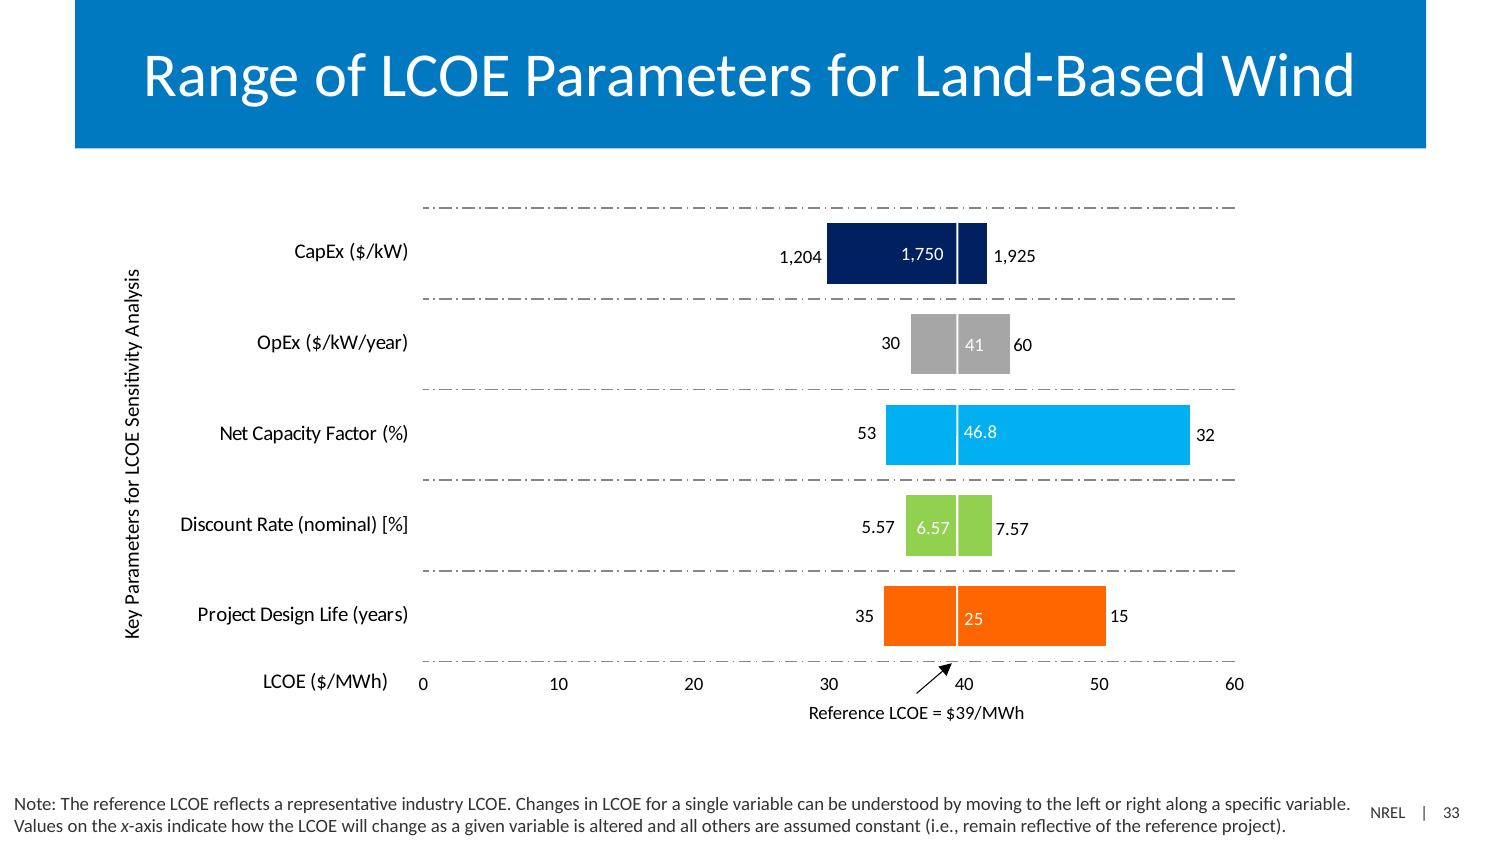

# Range of LCOE Parameters for Land-Based Wind

### Chart

| Category |  |  |
|---|---|---|
| Project Design Life (years) | 34.083710591284444 | 16.394050493439657 |
| Discount Rate (nominal) [%] | 35.72901321240097 | 6.319045332567562 |
| Net Capacity Factor (%) | 34.25421837498805 | 22.479330808585907 |
| OpEx ($/kW/year) | 36.05398387328077 | 7.317470574824718 |
| CapEx ($/kW) | 29.82313335723107 | 11.838051837731399 |
1,750
1,925
1,204
30
60
41
46.8
53
32
Key Parameters for LCOE Sensitivity Analysis
5.57
6.57
7.57
35
15
25
Reference LCOE = $39/MWh
Note: The reference LCOE reflects a representative industry LCOE. Changes in LCOE for a single variable can be understood by moving to the left or right along a specific variable. Values on the x-axis indicate how the LCOE will change as a given variable is altered and all others are assumed constant (i.e., remain reflective of the reference project).